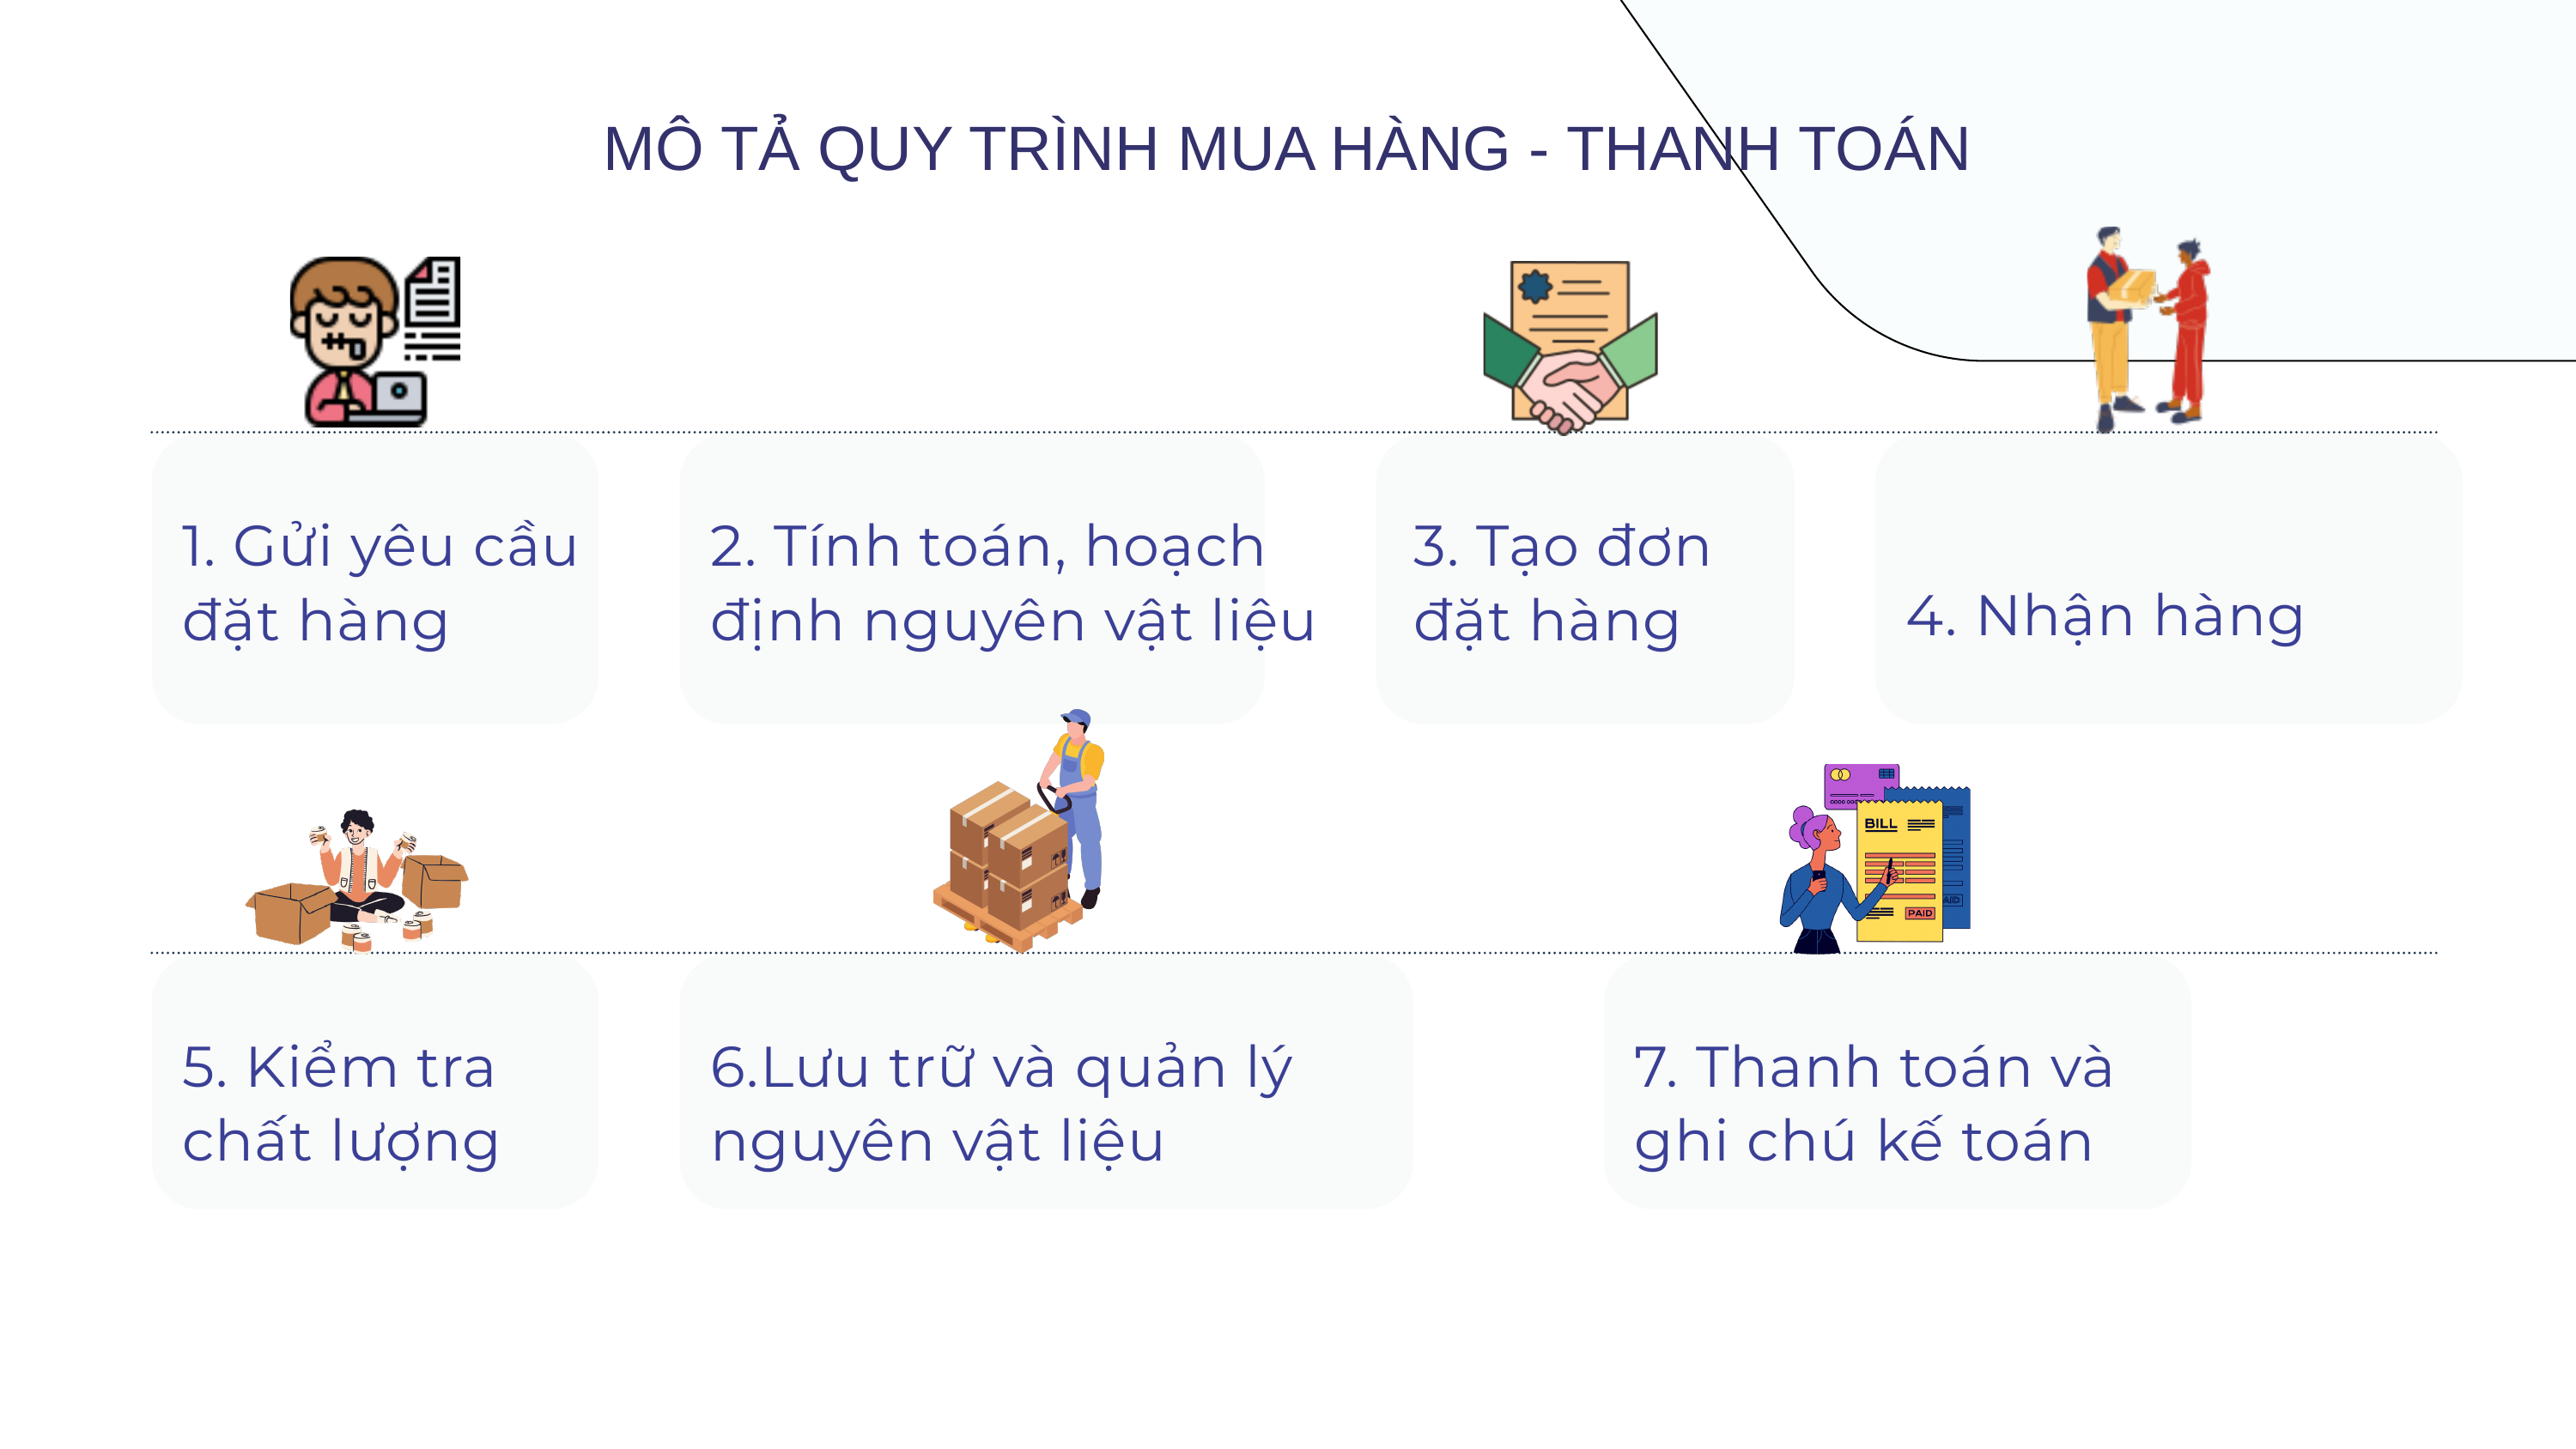

MÔ TẢ QUY TRÌNH MUA HÀNG - THANH TOÁN

1. Gửi yêu cầu đặt hàng
2. Tính toán, hoạch định nguyên vật liệu
3. Tạo đơn đặt hàng
4. Nhận hàng

5. Kiểm tra chất lượng
6.Lưu trữ và quản lý nguyên vật liệu
7. Thanh toán và ghi chú kế toán